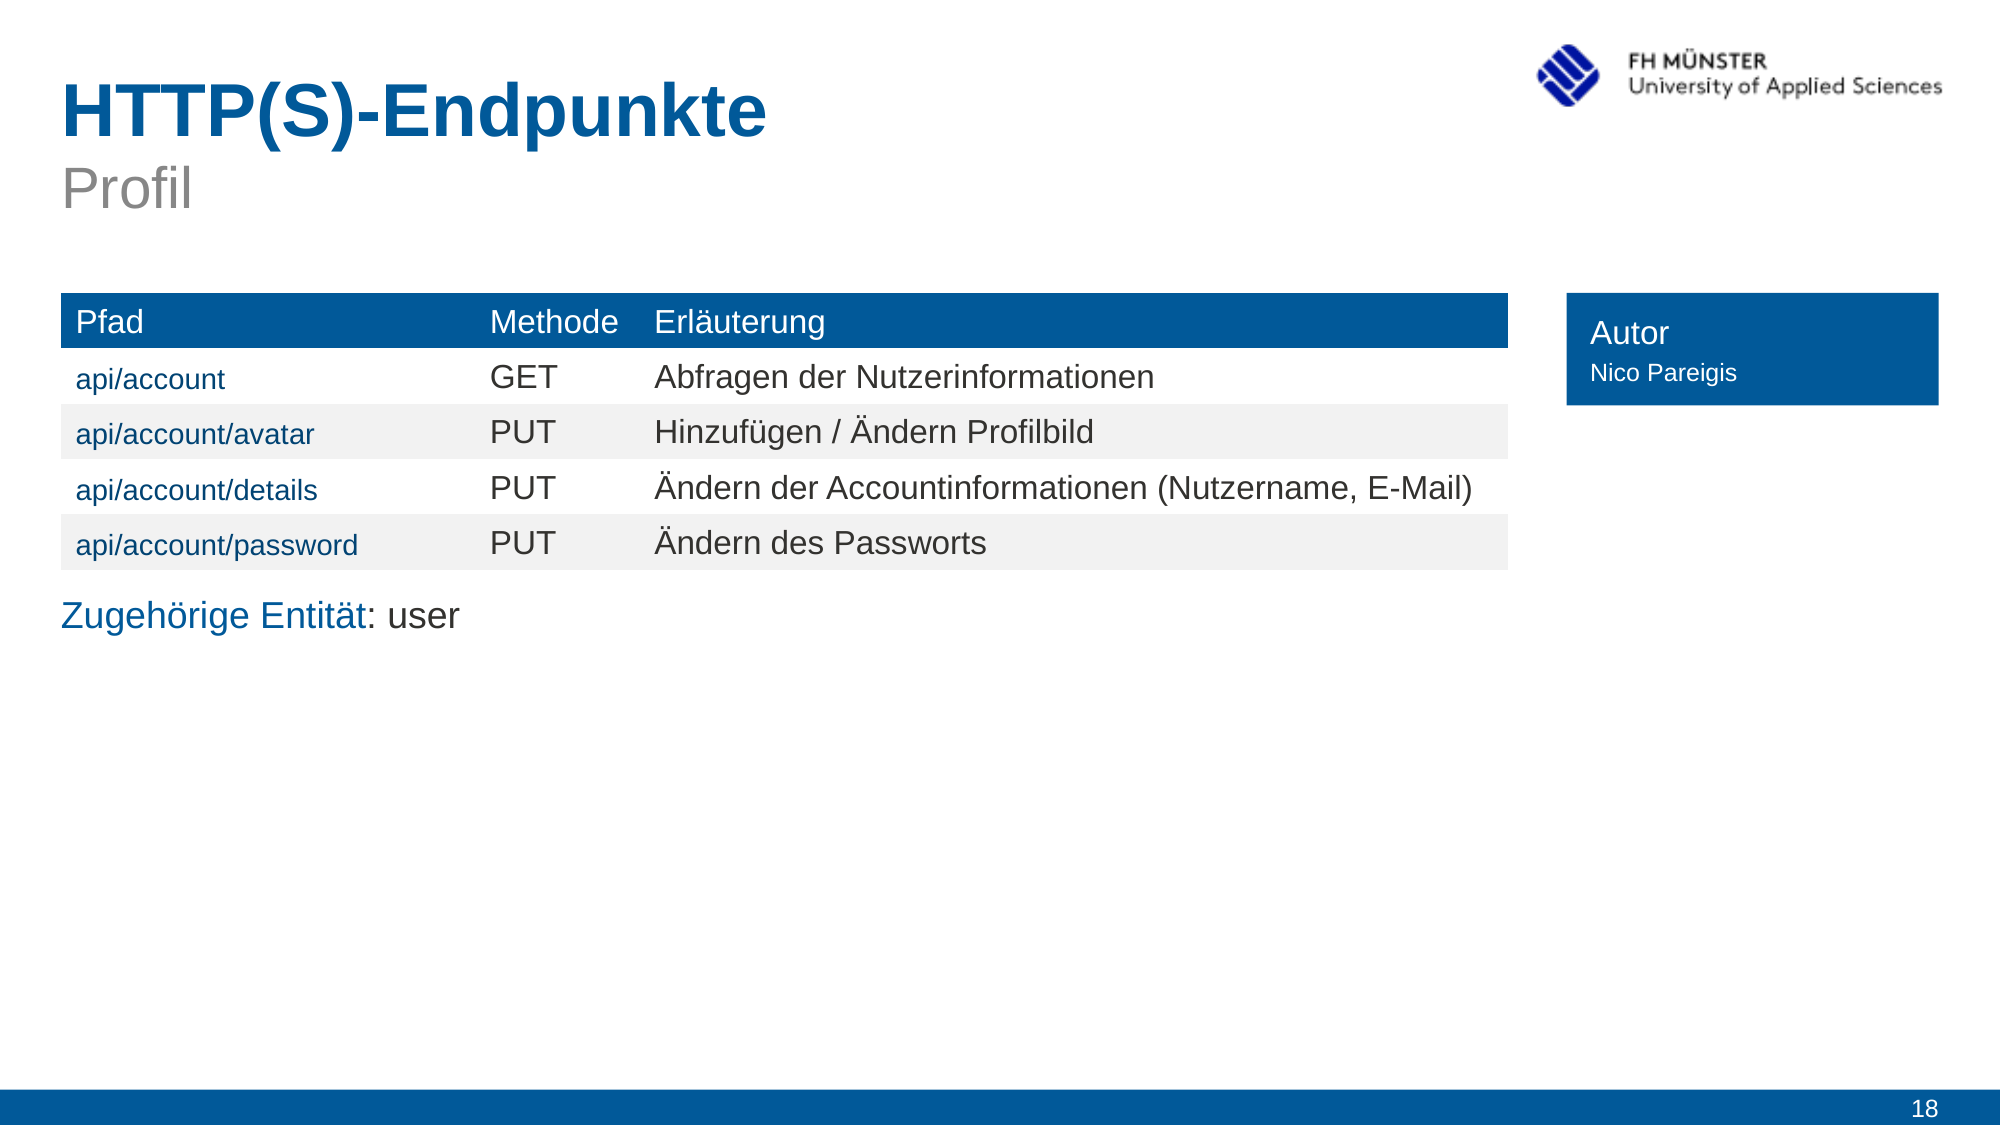

# HTTP(S)-Endpunkte
Profil
| Pfad | Methode | Erläuterung |
| --- | --- | --- |
| api/account | GET | Abfragen der Nutzerinformationen |
| api/account/avatar | PUT | Hinzufügen / Ändern Profilbild |
| api/account/details | PUT | Ändern der Accountinformationen (Nutzername, E-Mail) |
| api/account/password | PUT | Ändern des Passworts |

Autor
Nico Pareigis
Zugehörige Entität: user